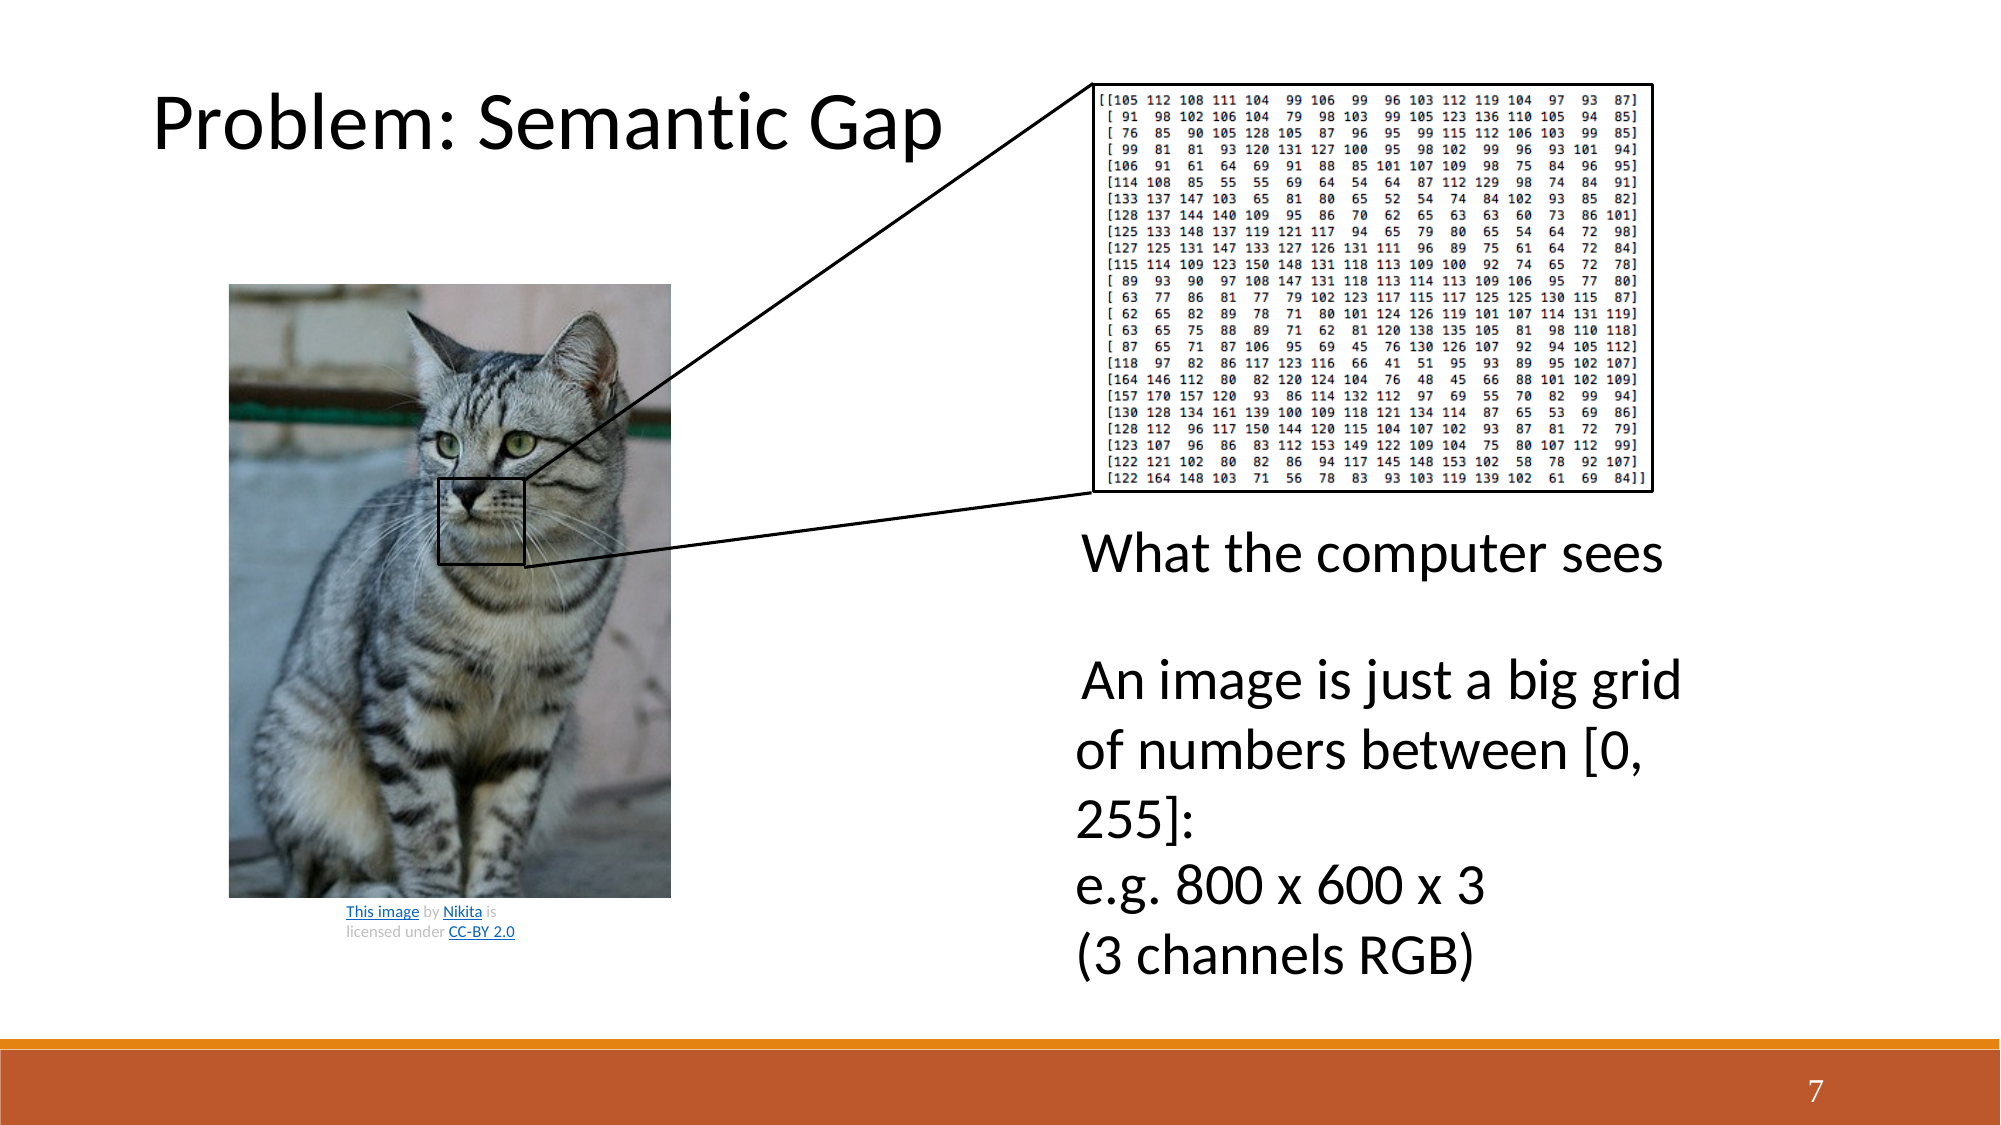

Problem: Semantic Gap

What the computer sees

An image is just a big grid of numbers between [0, 255]:
e.g. 800 x 600 x 3 (3 channels RGB)
This image by Nikita is licensed under CC-BY 2.0
7